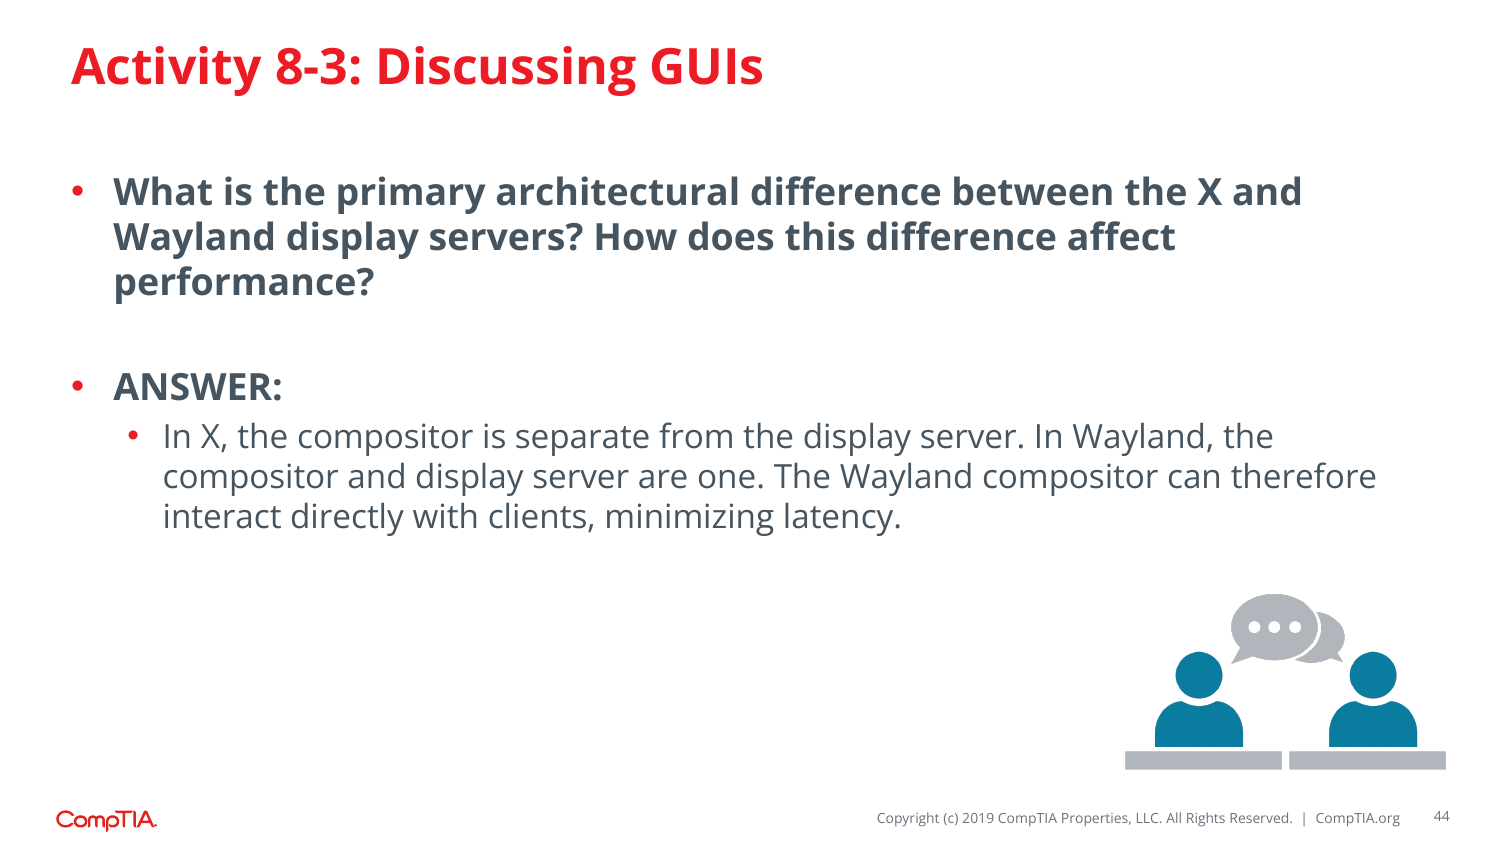

# Activity 8-3: Discussing GUIs
What is the primary architectural difference between the X and Wayland display servers? How does this difference affect performance?

ANSWER:
In X, the compositor is separate from the display server. In Wayland, the compositor and display server are one. The Wayland compositor can therefore interact directly with clients, minimizing latency.

44